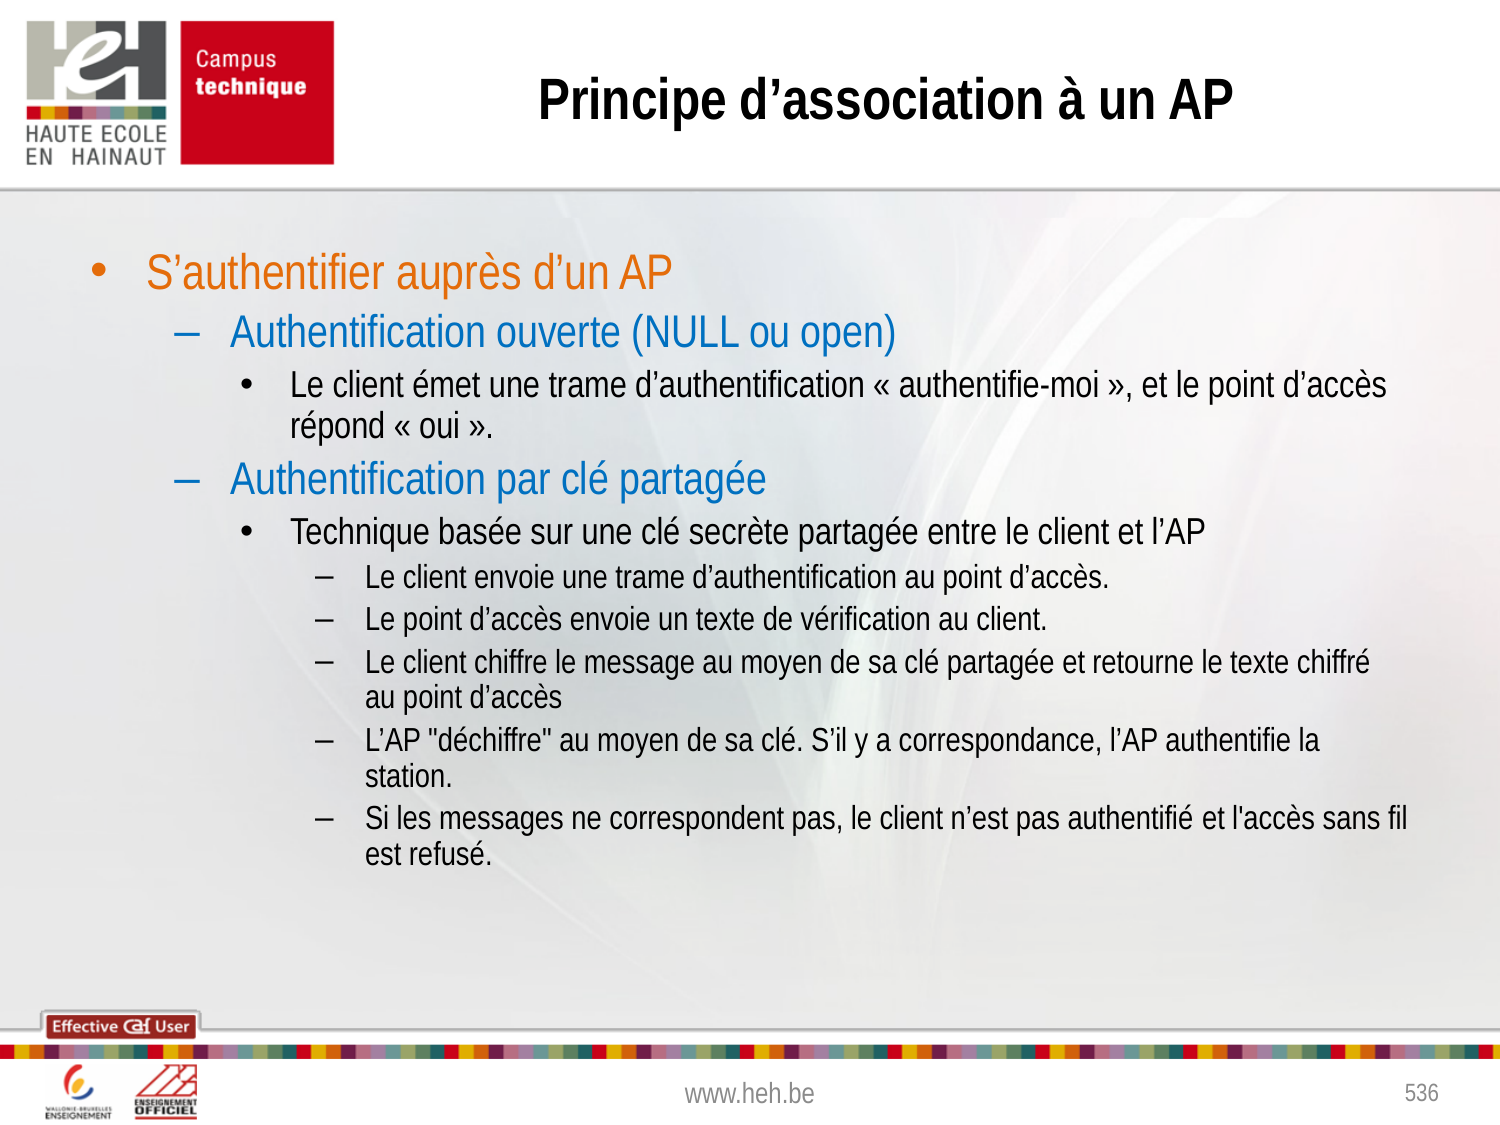

# Principe d’association à un AP
S’authentifier auprès d’un AP
Authentification ouverte (NULL ou open)
Le client émet une trame d’authentification « authentifie-moi », et le point d’accès répond « oui ».
Authentification par clé partagée
Technique basée sur une clé secrète partagée entre le client et l’AP
Le client envoie une trame d’authentification au point d’accès.
Le point d’accès envoie un texte de vérification au client.
Le client chiffre le message au moyen de sa clé partagée et retourne le texte chiffré au point d’accès
L’AP "déchiffre" au moyen de sa clé. S’il y a correspondance, l’AP authentifie la station.
Si les messages ne correspondent pas, le client n’est pas authentifié et l'accès sans fil est refusé.

www.heh.be
536